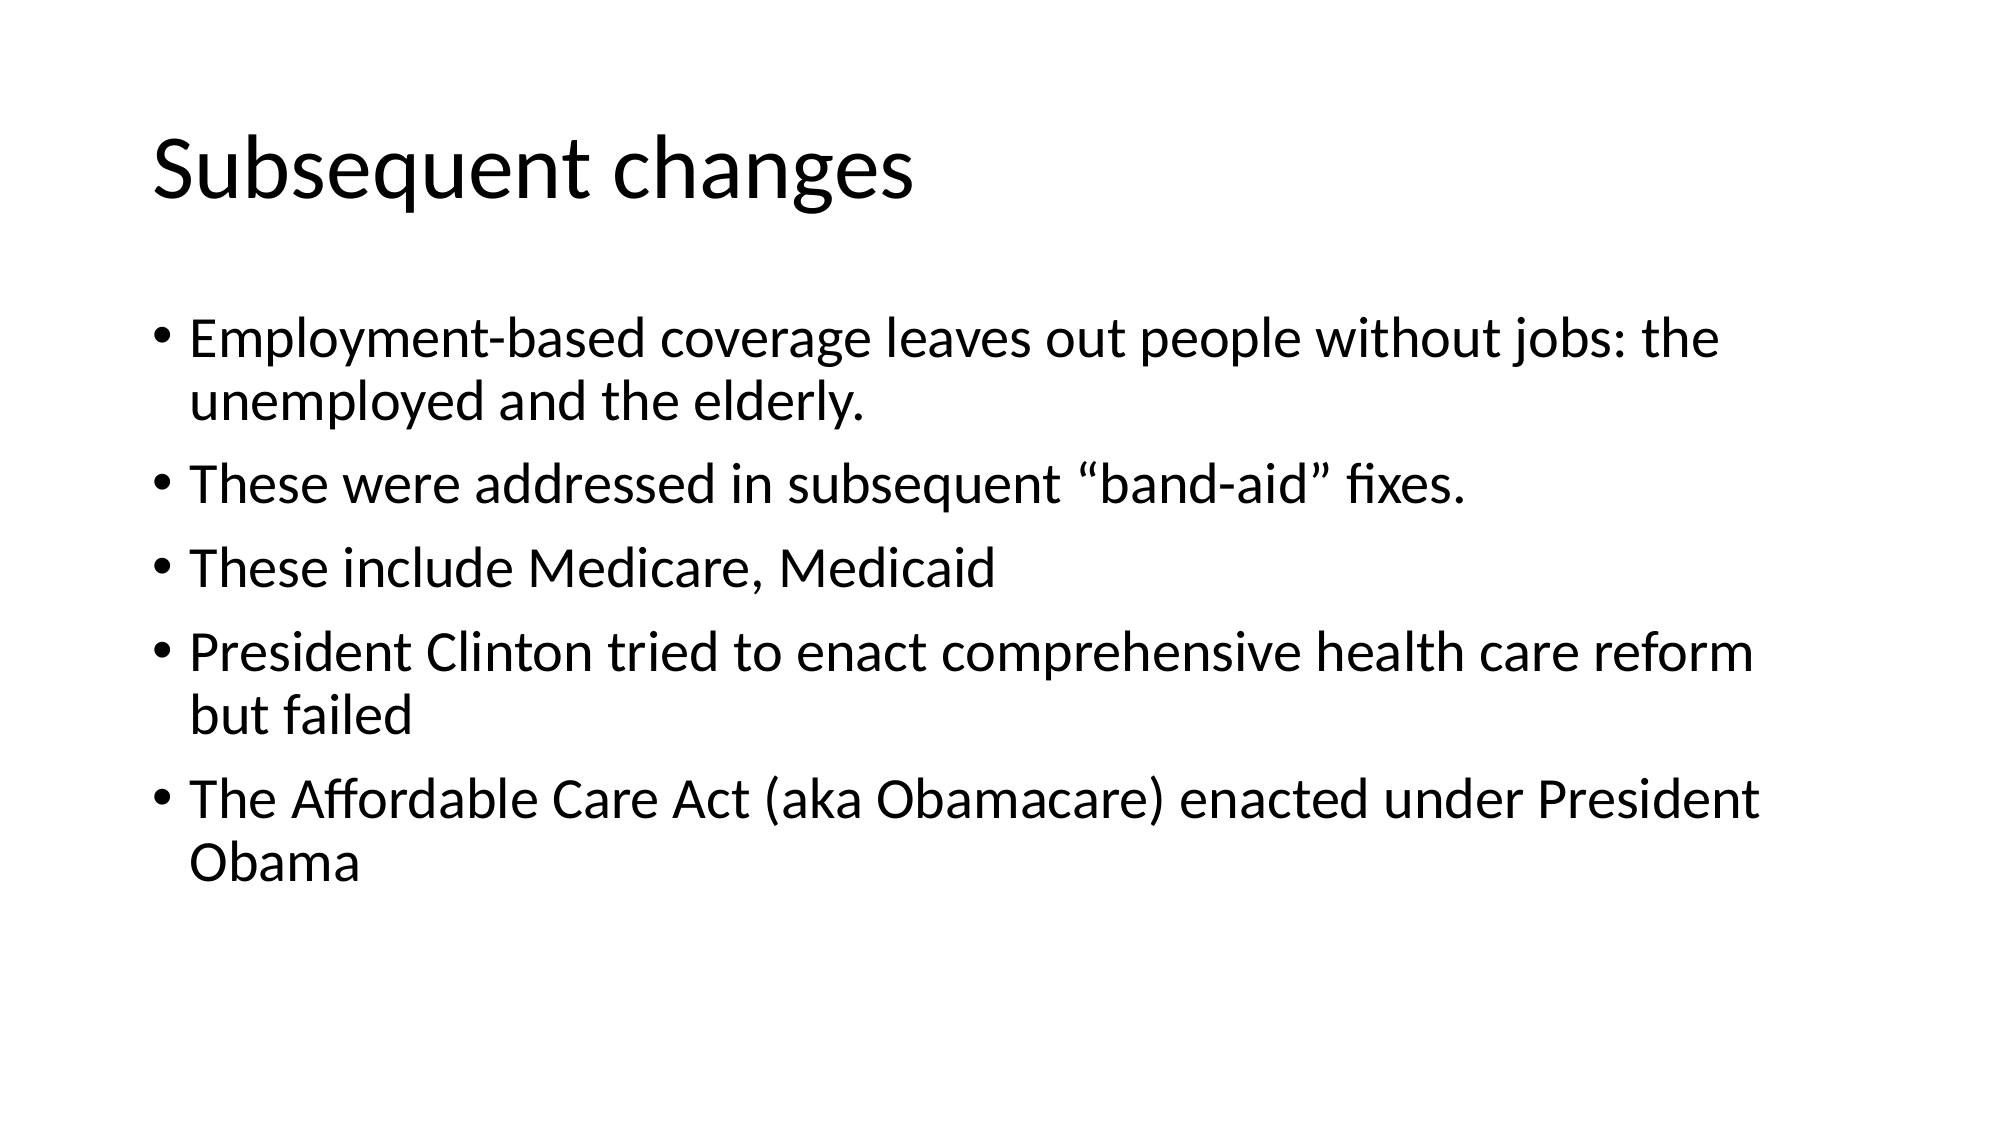

# Subsequent changes
Employment-based coverage leaves out people without jobs: the unemployed and the elderly.
These were addressed in subsequent “band-aid” fixes.
These include Medicare, Medicaid
President Clinton tried to enact comprehensive health care reform but failed
The Affordable Care Act (aka Obamacare) enacted under President Obama